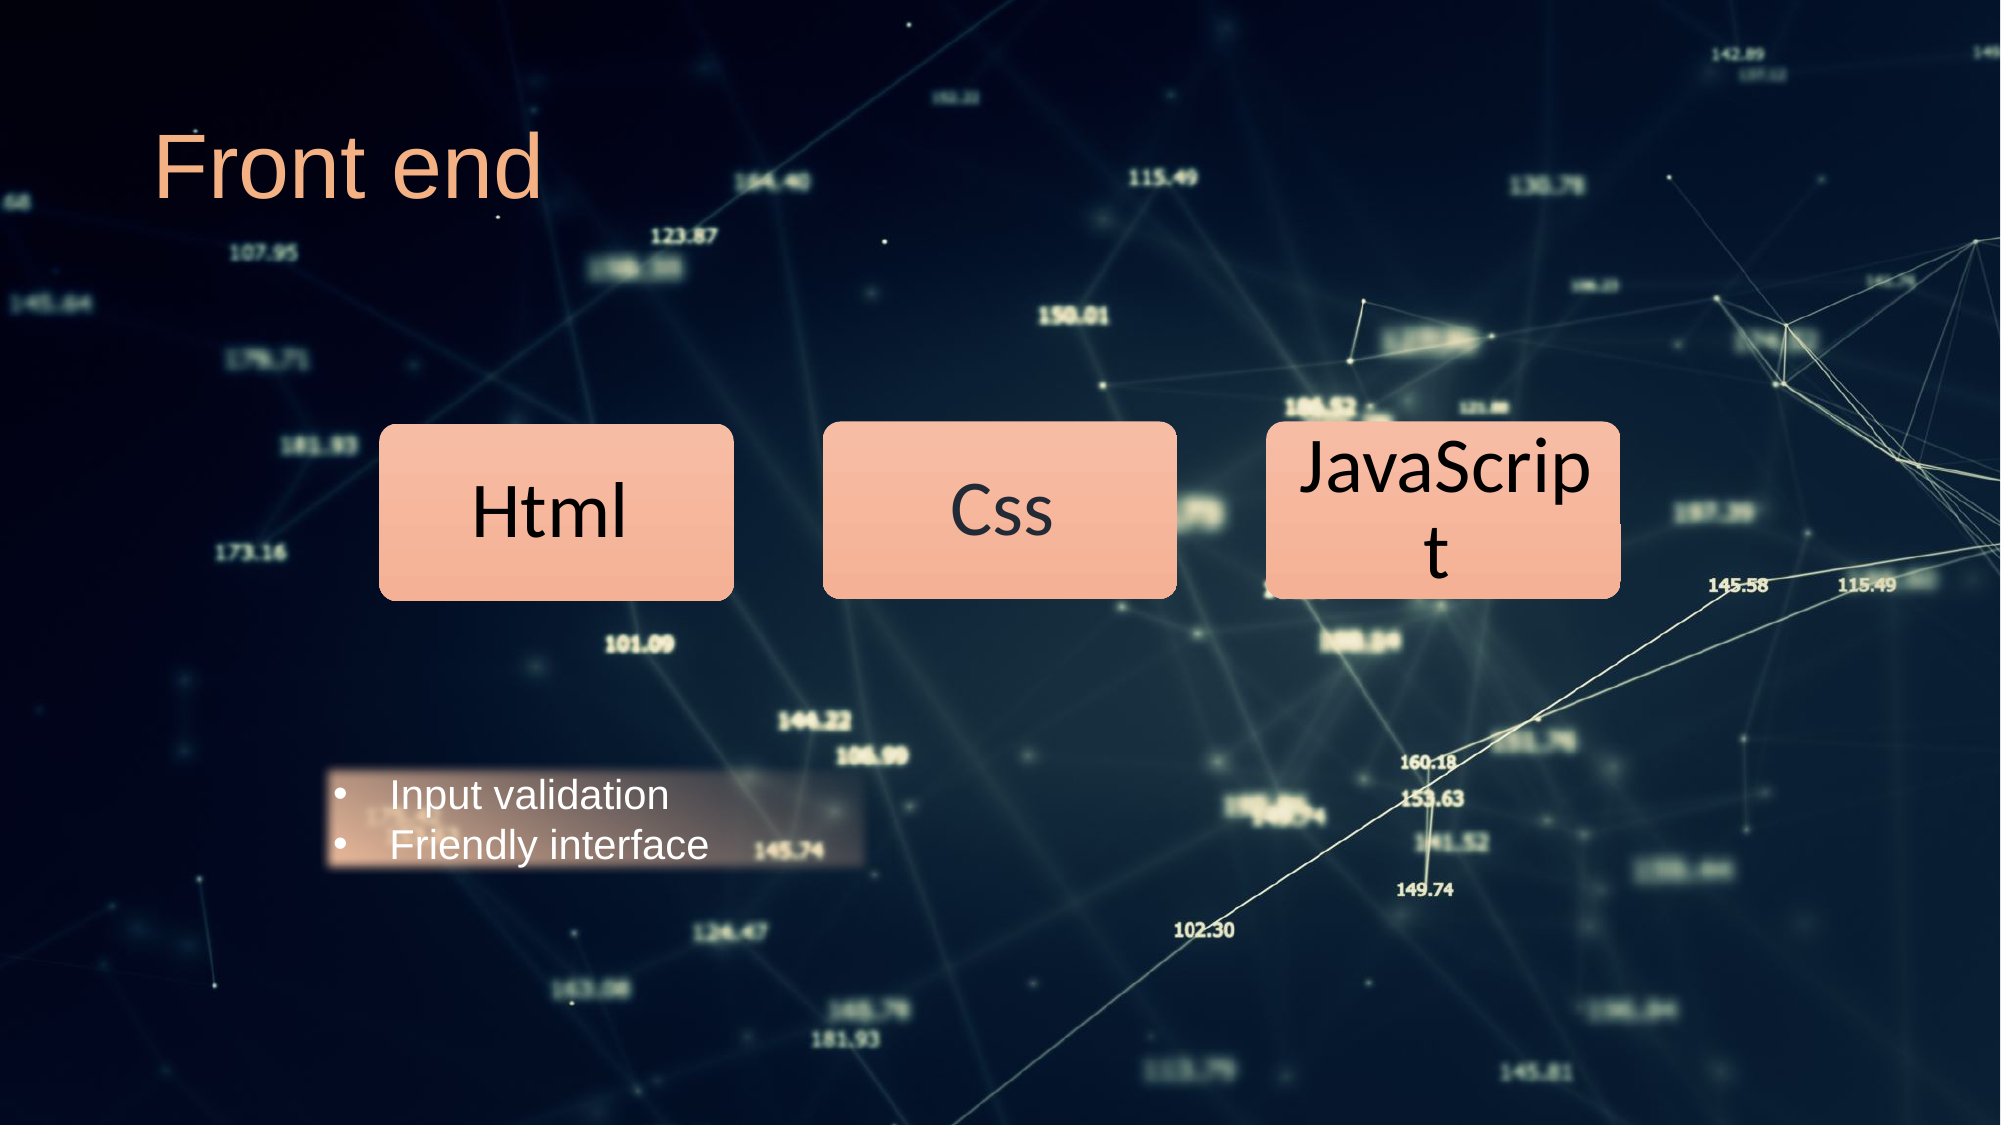

# Front end
Html
Css
JavaScript
Input validation
Friendly interface